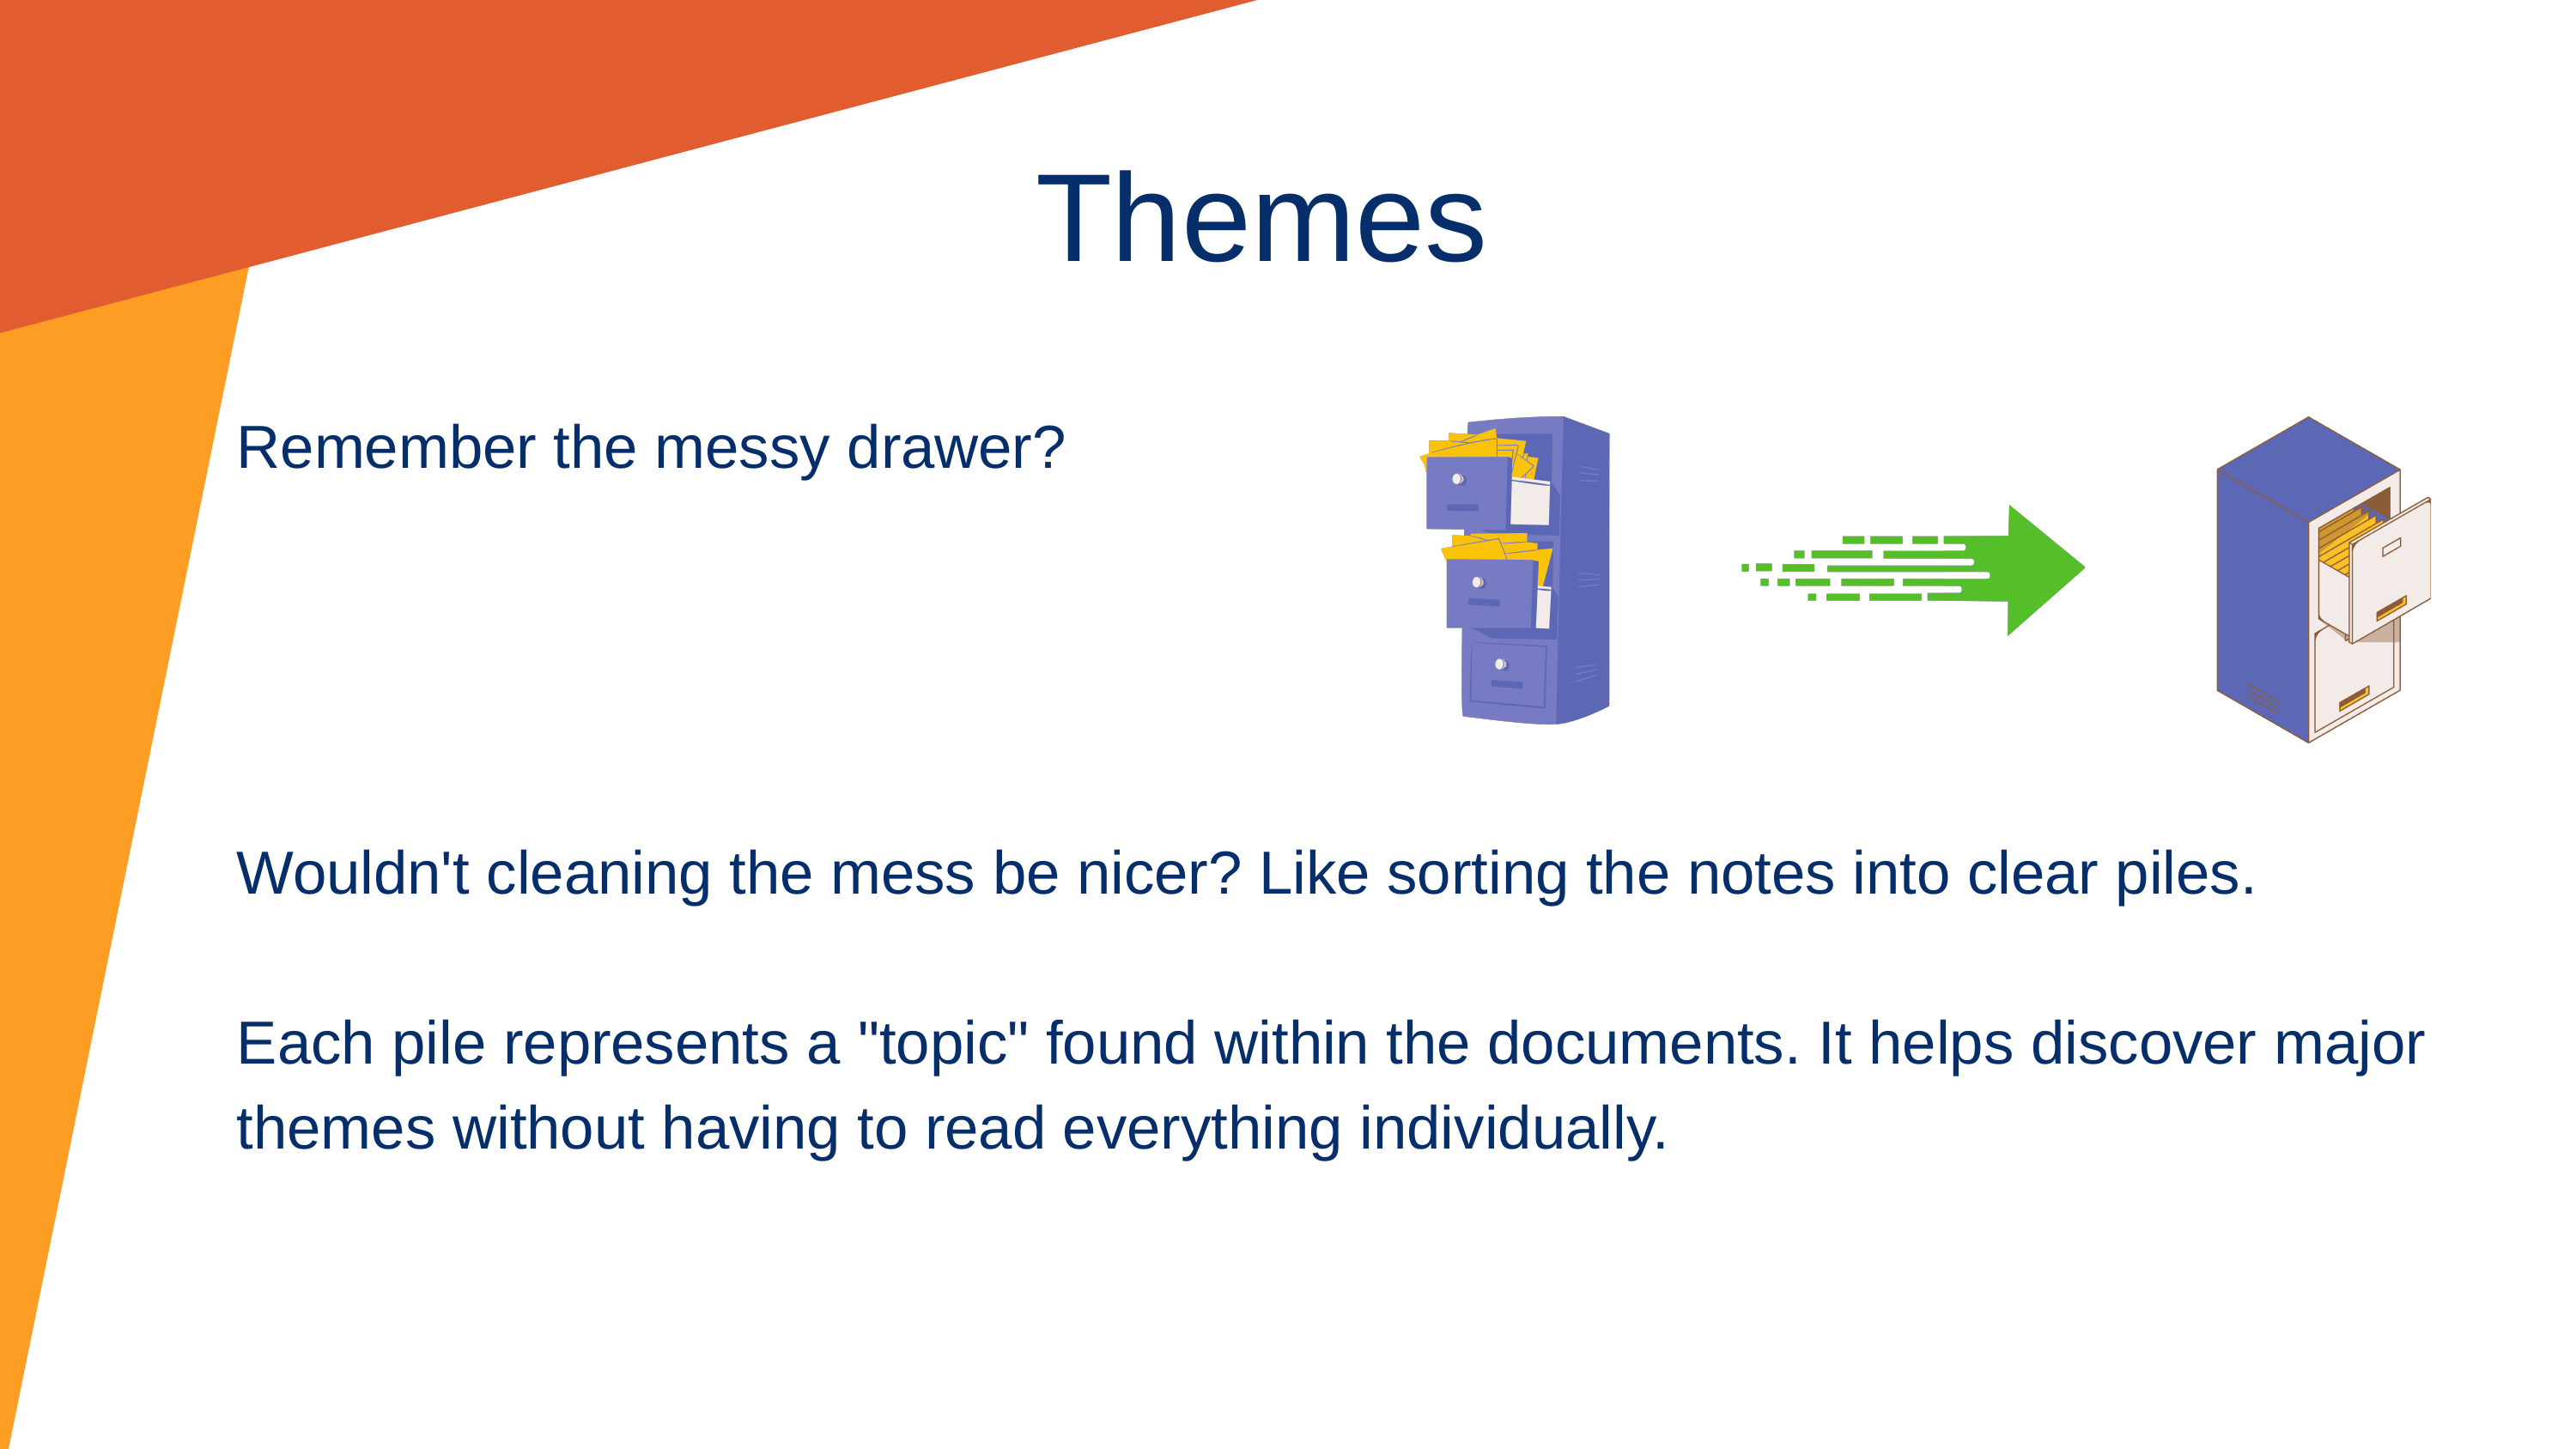

Themes

Remember the messy drawer?

Wouldn't cleaning the mess be nicer? Like sorting the notes into clear piles.

Each pile represents a "topic" found within the documents. It helps discover major themes without having to read everything individually.